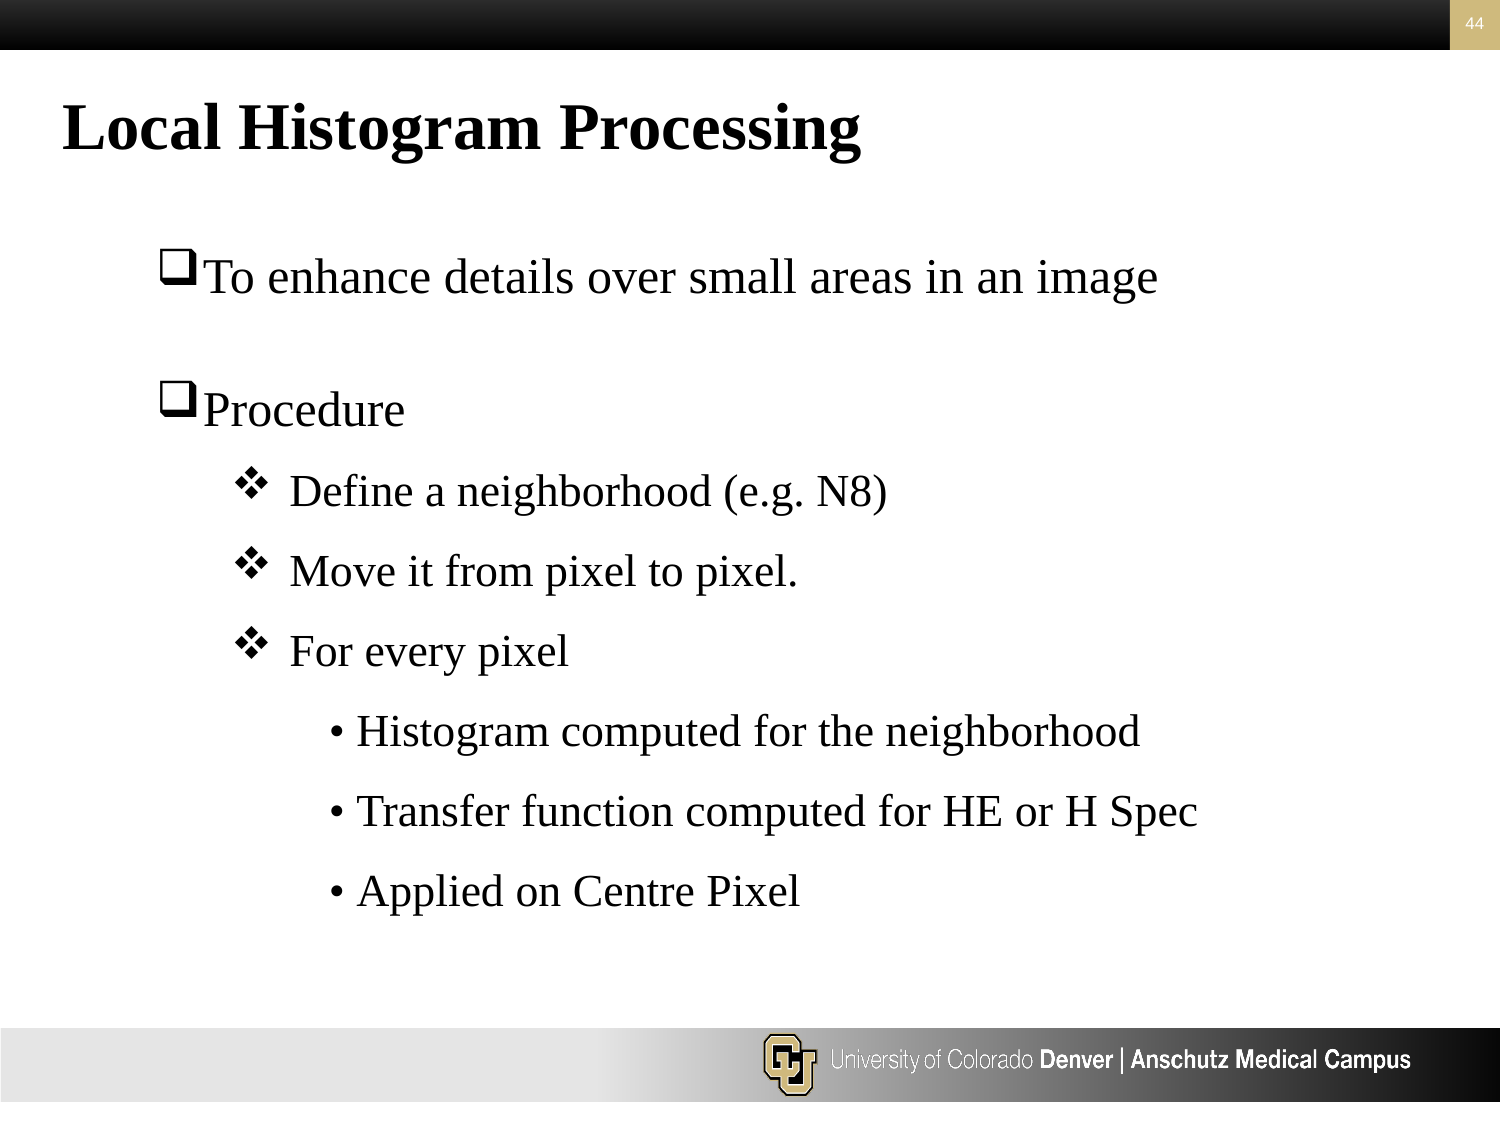

44
Local Histogram Processing
To enhance details over small areas in an image

Procedure
 Define a neighborhood (e.g. N8)
 Move it from pixel to pixel.
 For every pixel
	  • Histogram computed for the neighborhood
	  • Transfer function computed for HE or H Spec
	  • Applied on Centre Pixel